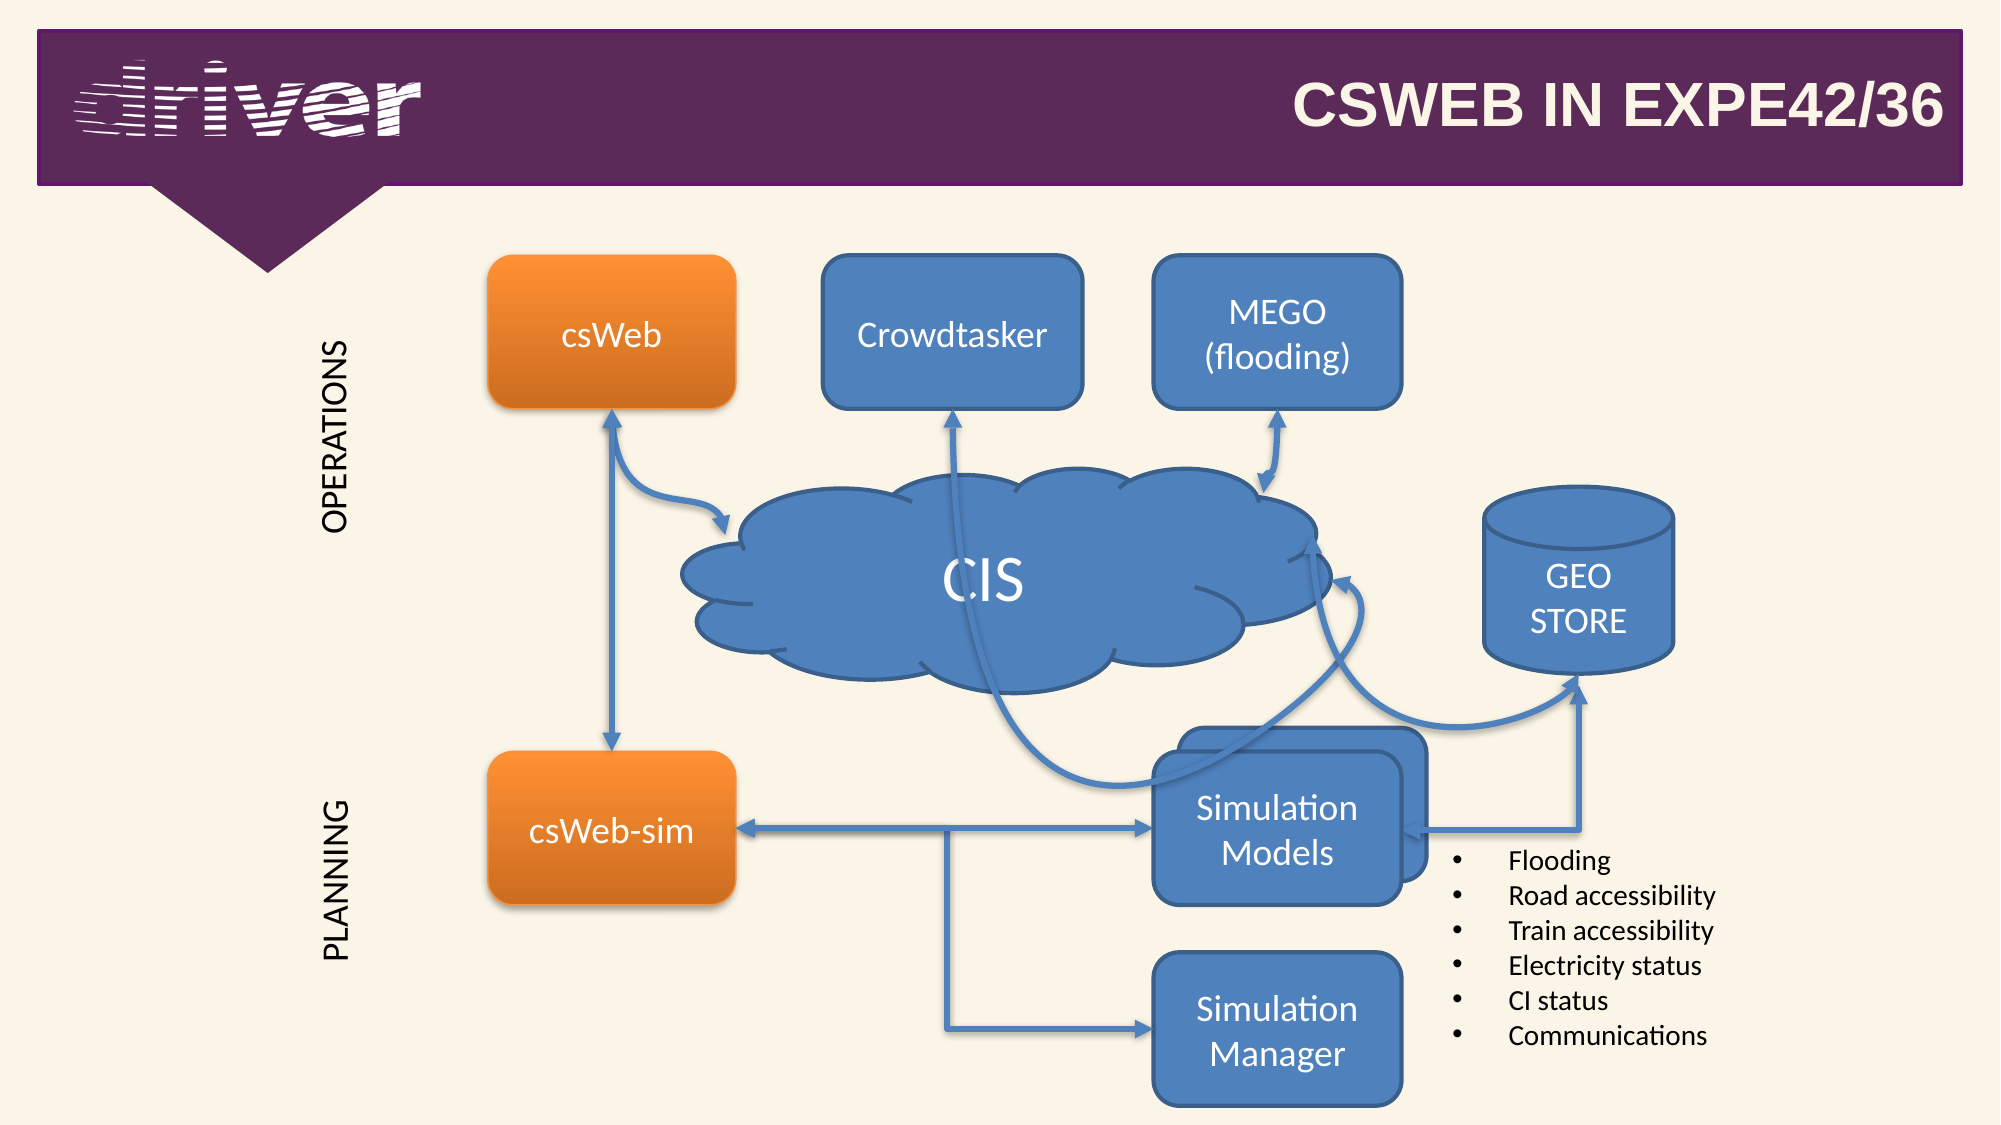

# csWeb in EXPE42/36
csWeb
Crowdtasker
MEGO
(flooding)
OPERATIONS
CIS
GEO
STORE

csWeb-sim
Simulation
Models
Flooding
Road accessibility
Train accessibility
Electricity status
CI status
Communications
PLANNING
Simulation
Manager